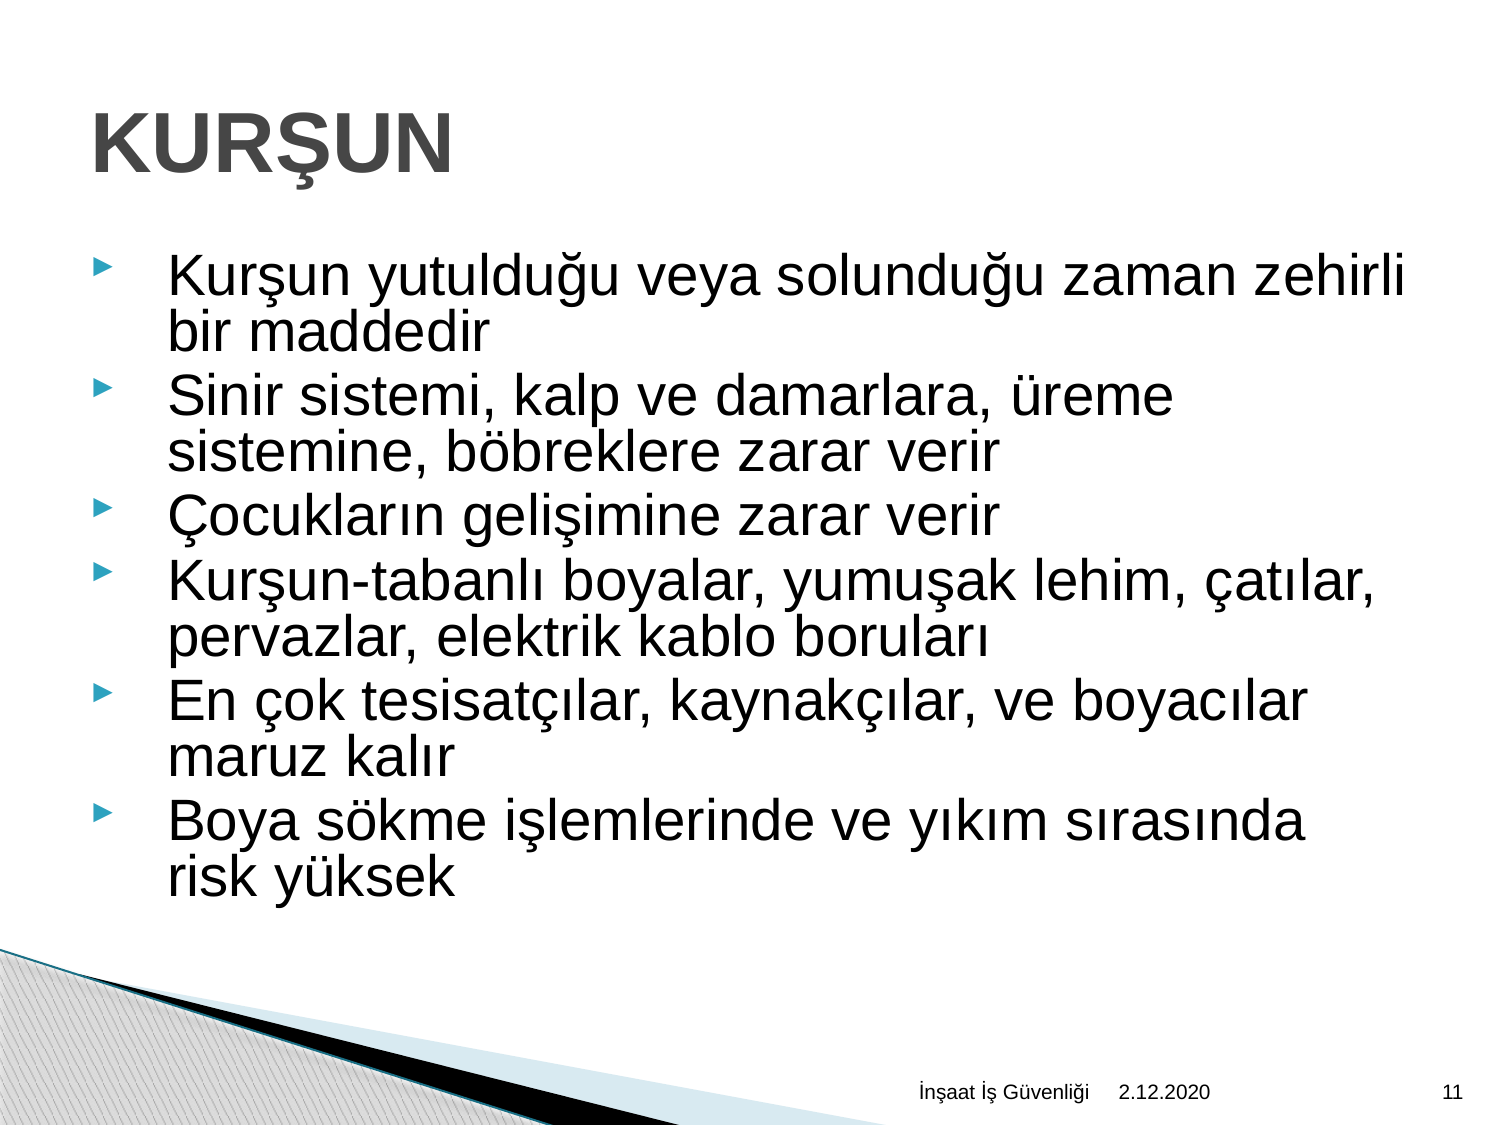

KURŞUN
Kurşun yutulduğu veya solunduğu zaman zehirli bir maddedir
Sinir sistemi, kalp ve damarlara, üreme sistemine, böbreklere zarar verir
Çocukların gelişimine zarar verir
Kurşun-tabanlı boyalar, yumuşak lehim, çatılar, pervazlar, elektrik kablo boruları
En çok tesisatçılar, kaynakçılar, ve boyacılar maruz kalır
Boya sökme işlemlerinde ve yıkım sırasında risk yüksek
İnşaat İş Güvenliği
2.12.2020
11